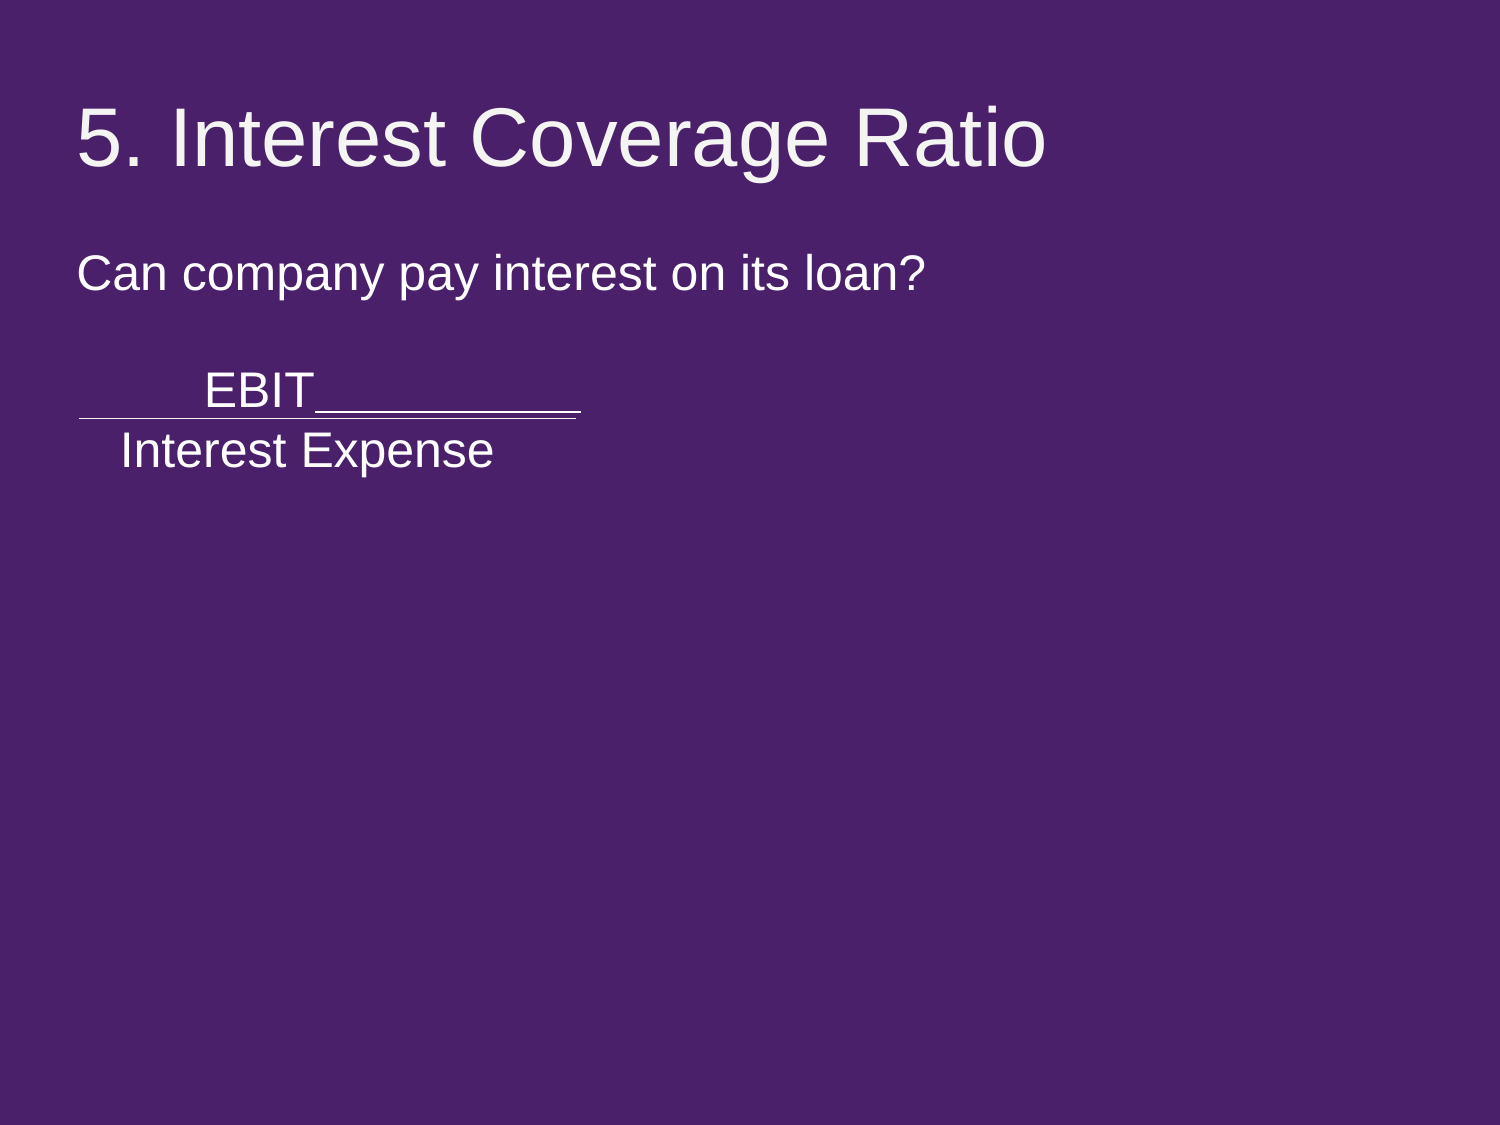

5. Interest Coverage Ratio
Can company pay interest on its loan?
	         EBIT
	   Interest Expense